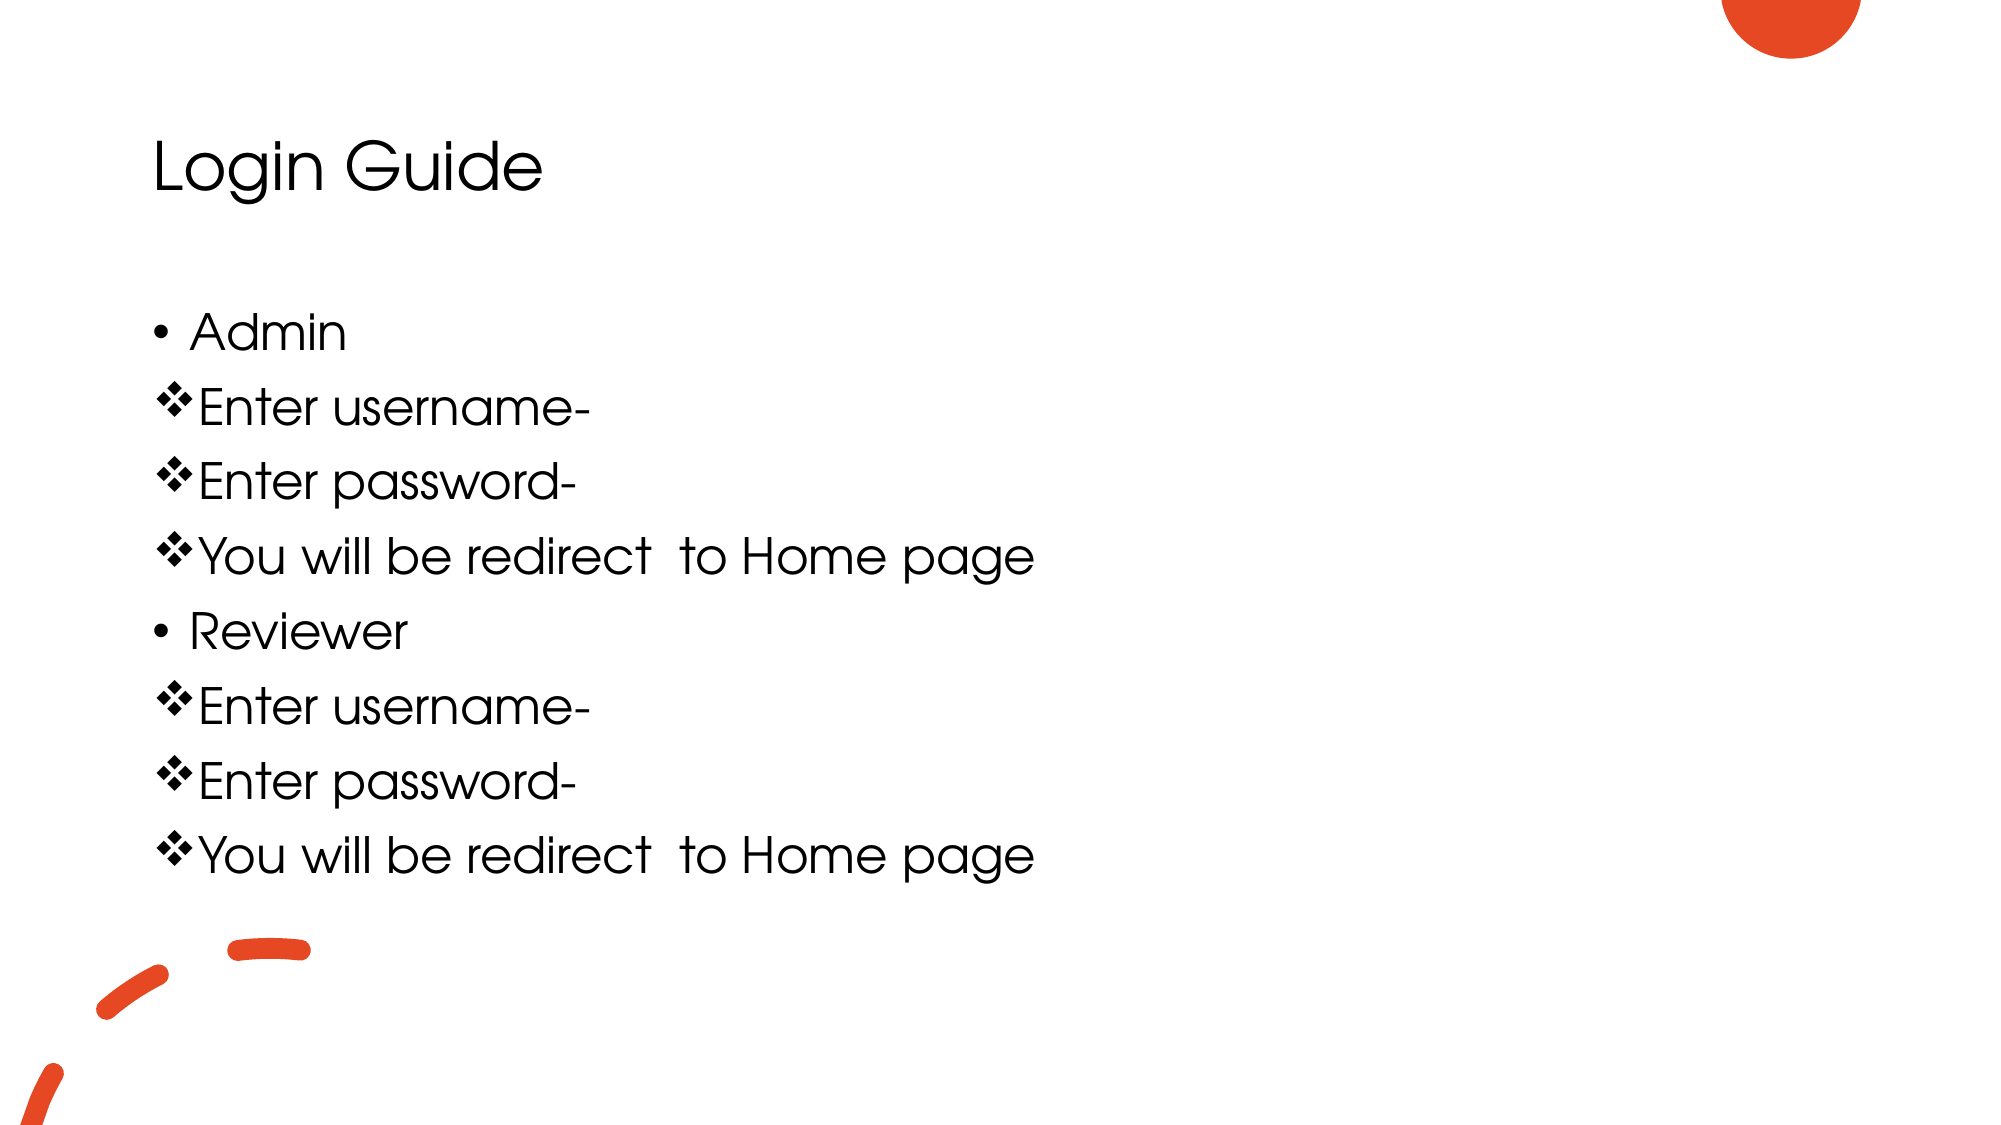

# Login Guide
Admin
Enter username-
Enter password-
You will be redirect  to Home page
Reviewer
Enter username-
Enter password-
You will be redirect  to Home page